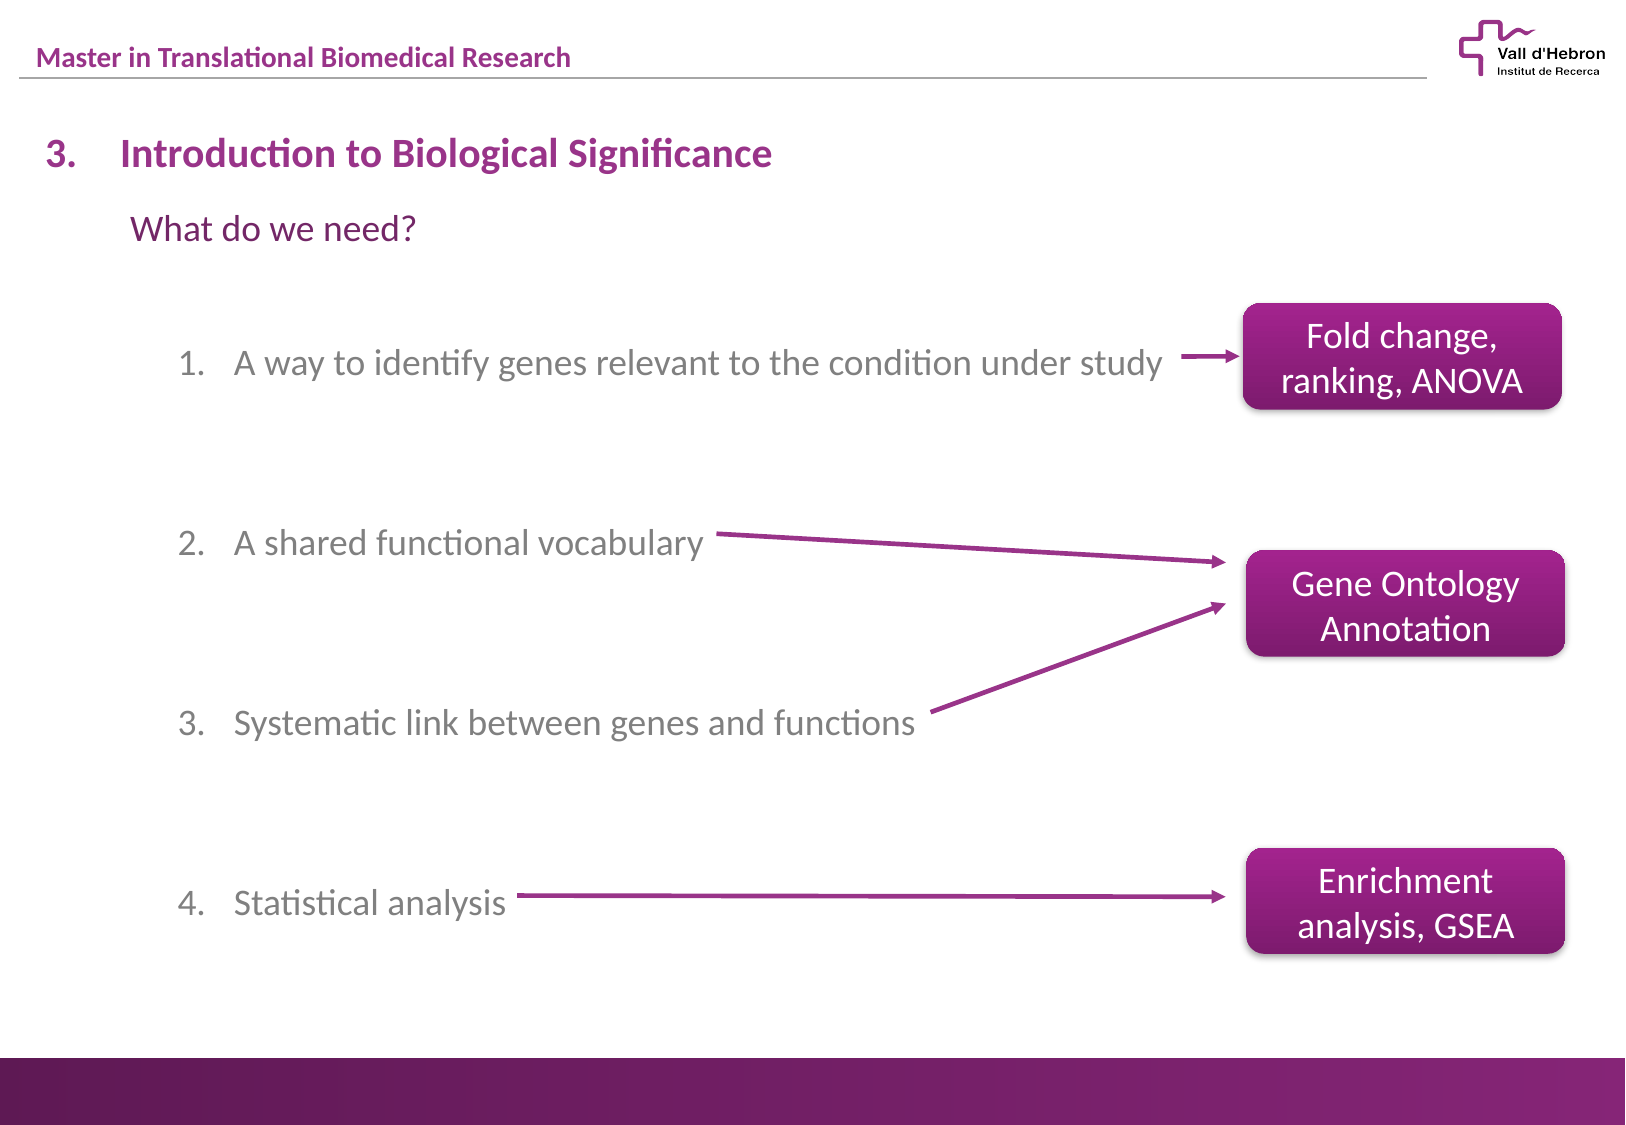

Introduction to Biological Significance
What do we need?
A way to identify genes relevant to the condition under study

A shared functional vocabulary

Systematic link between genes and functions

Statistical analysis

Fold change, ranking, ANOVA
Gene Ontology
Annotation
Enrichment analysis, GSEA